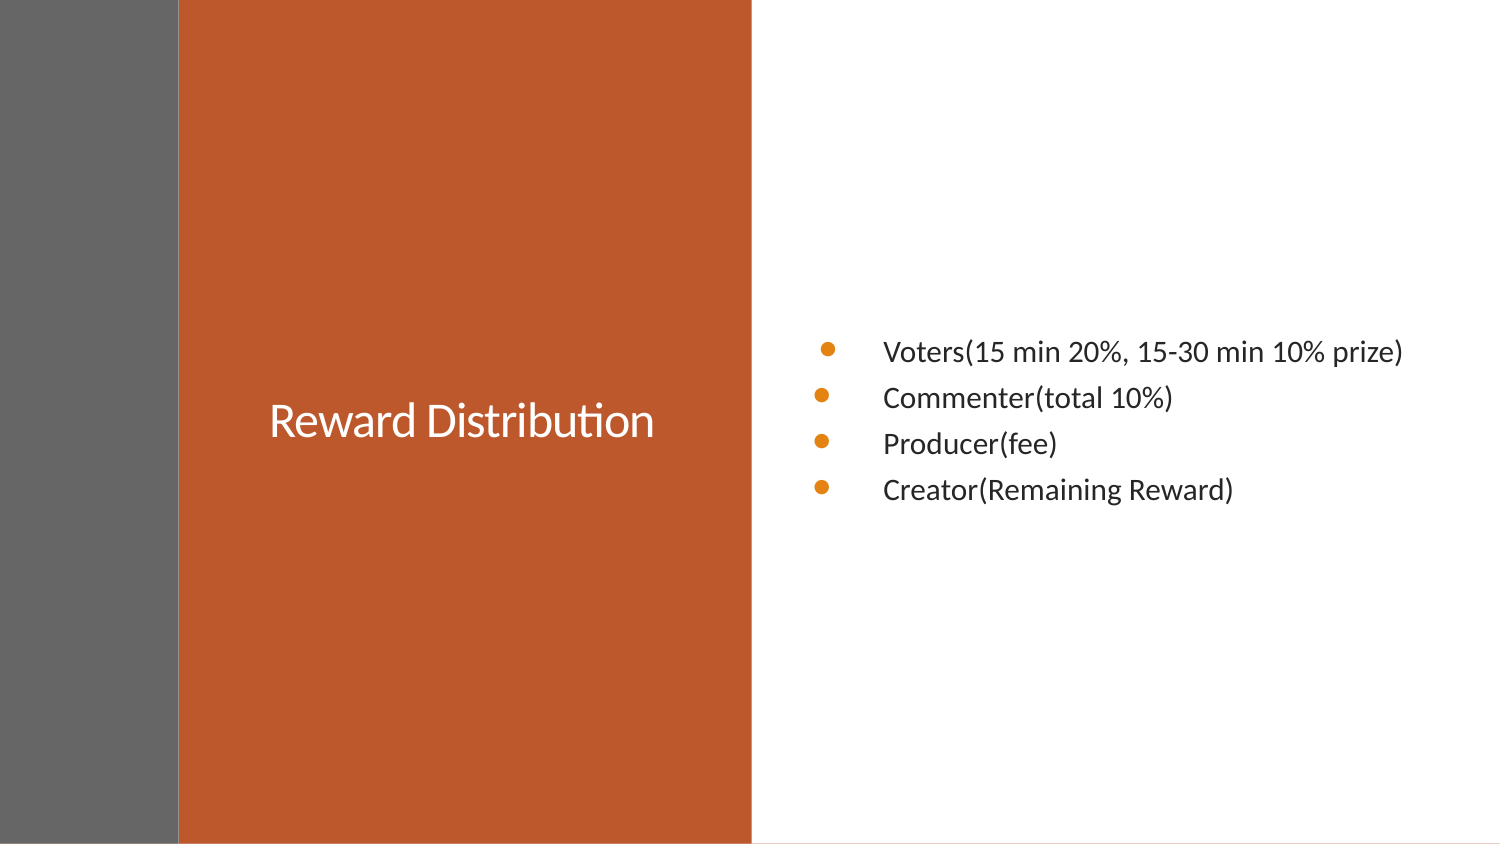

Reward Distribution
Voters(15 min 20%, 15-30 min 10% prize)
Commenter(total 10%)
Producer(fee)
Creator(Remaining Reward)